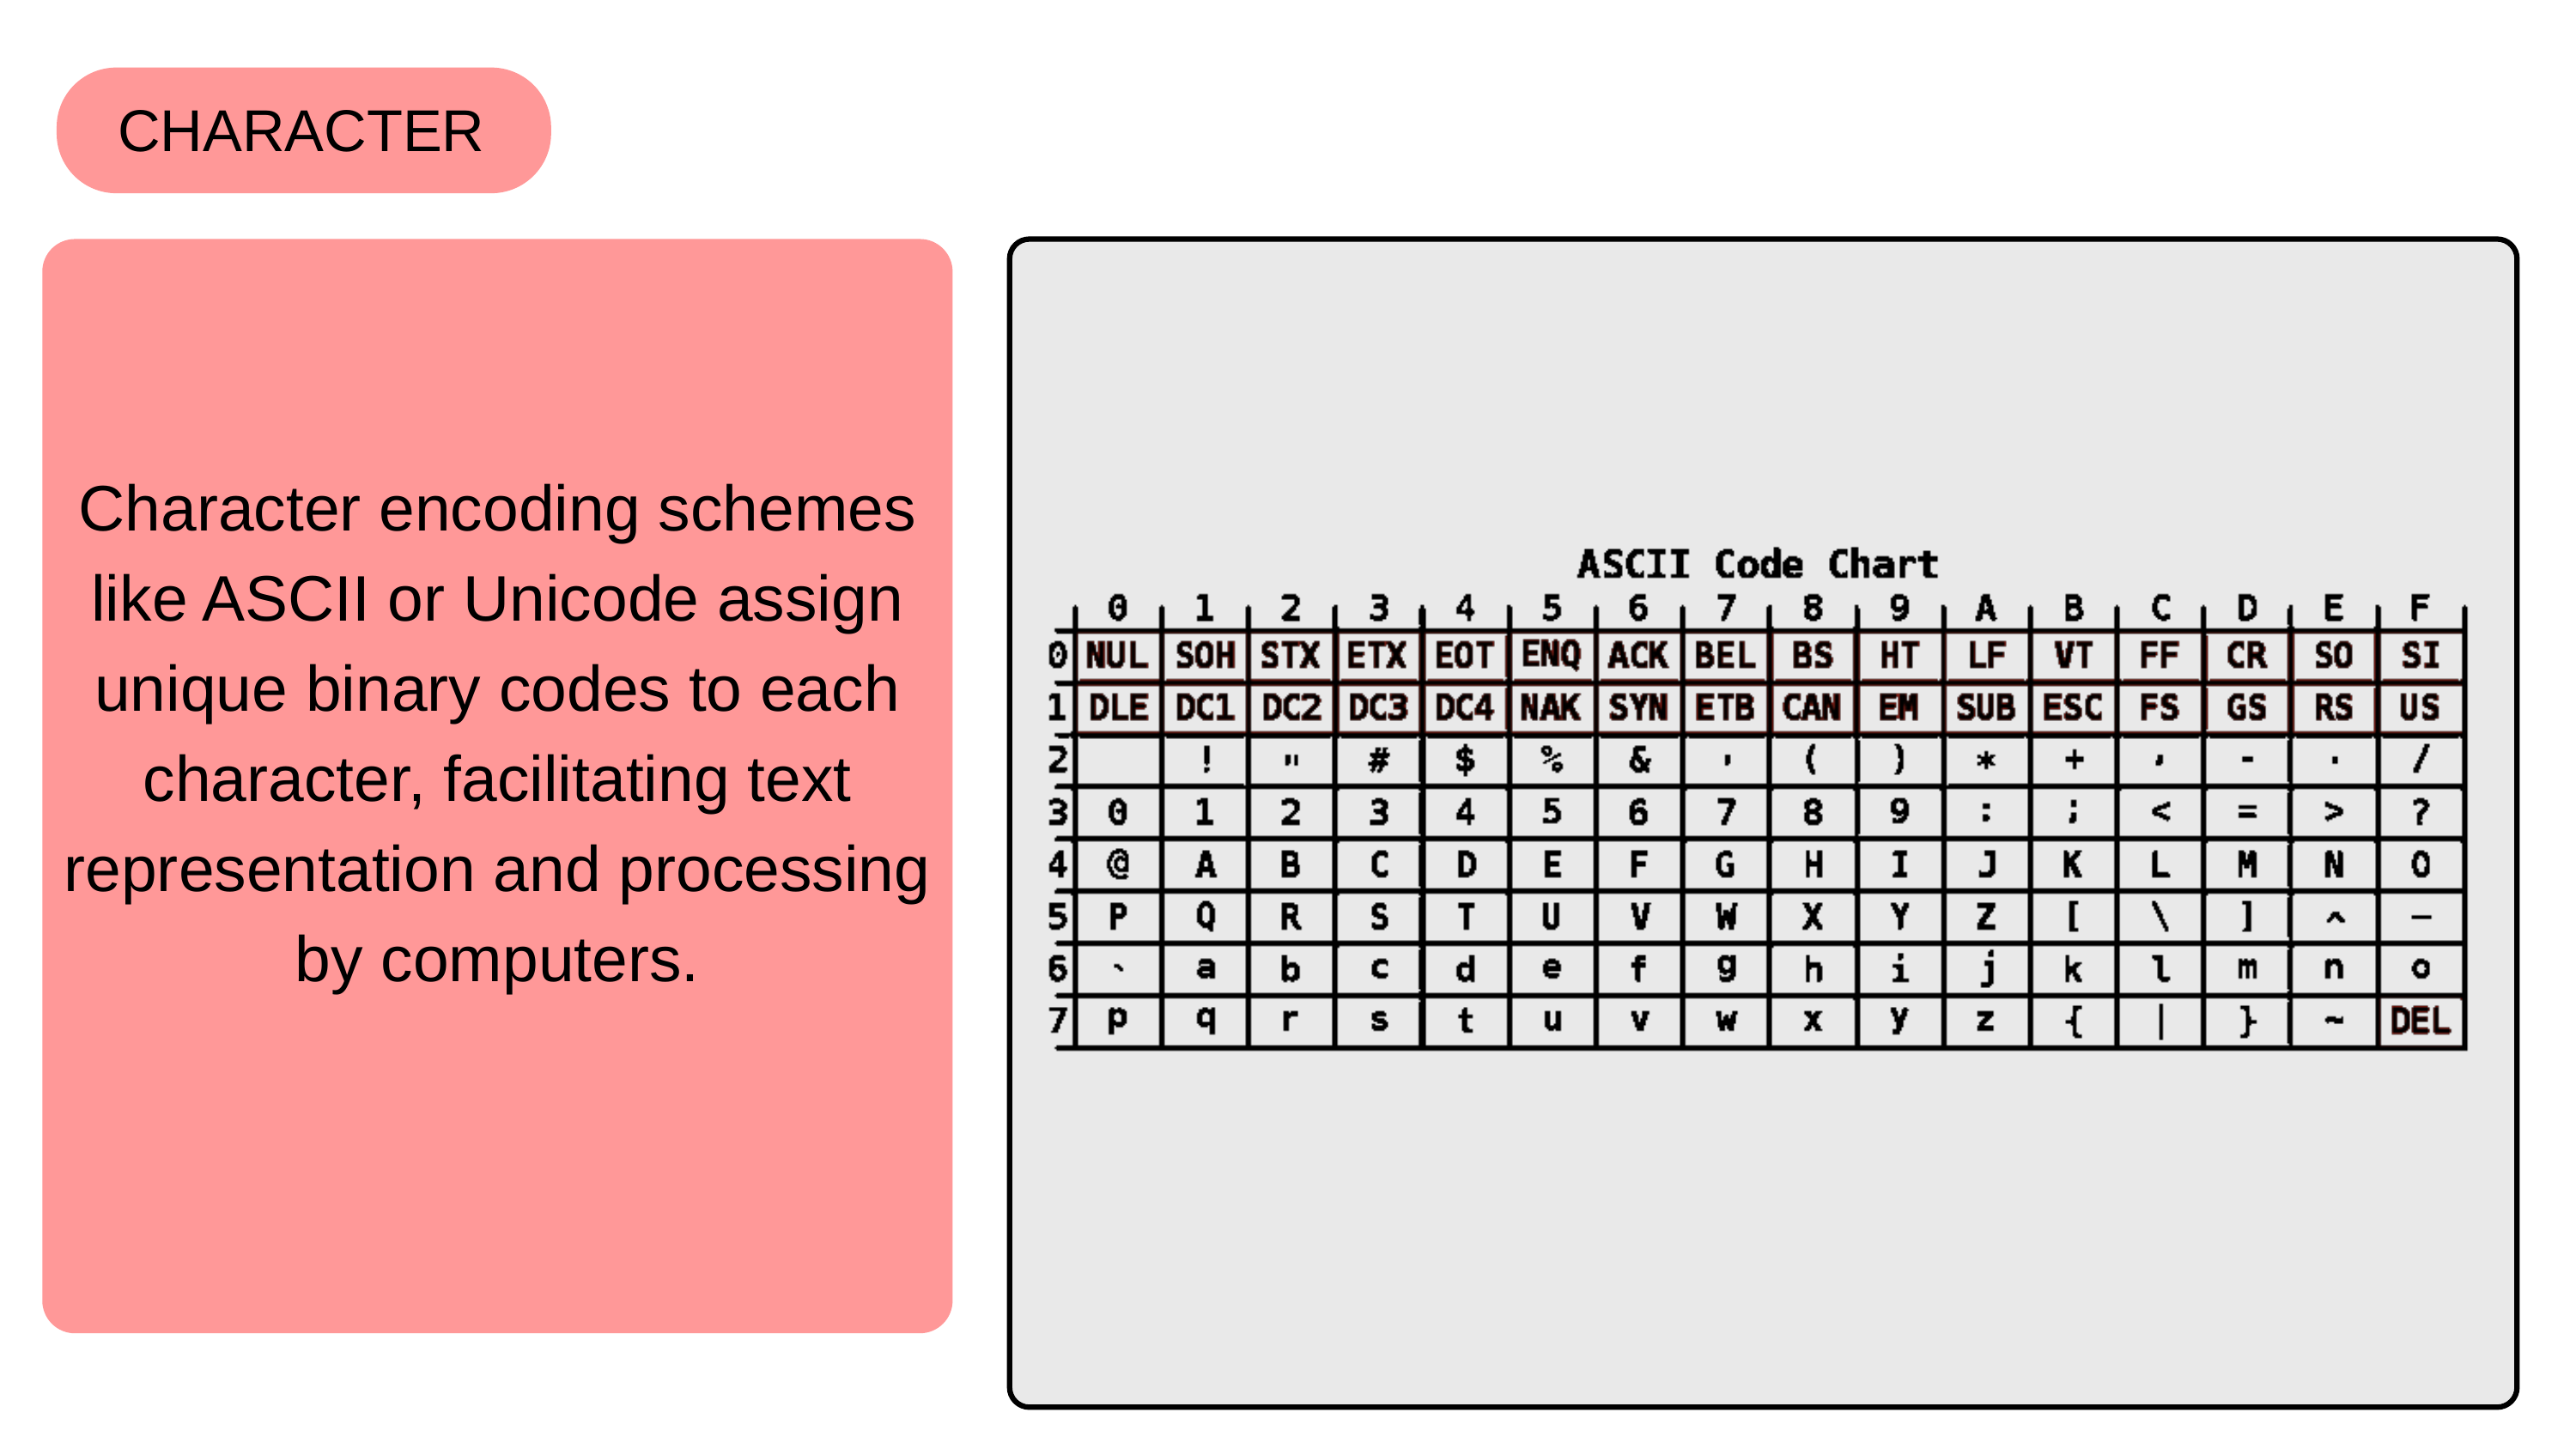

CHARACTER

Character encoding schemes like ASCII or Unicode assign unique binary codes to each character, facilitating text representation and processing by computers.